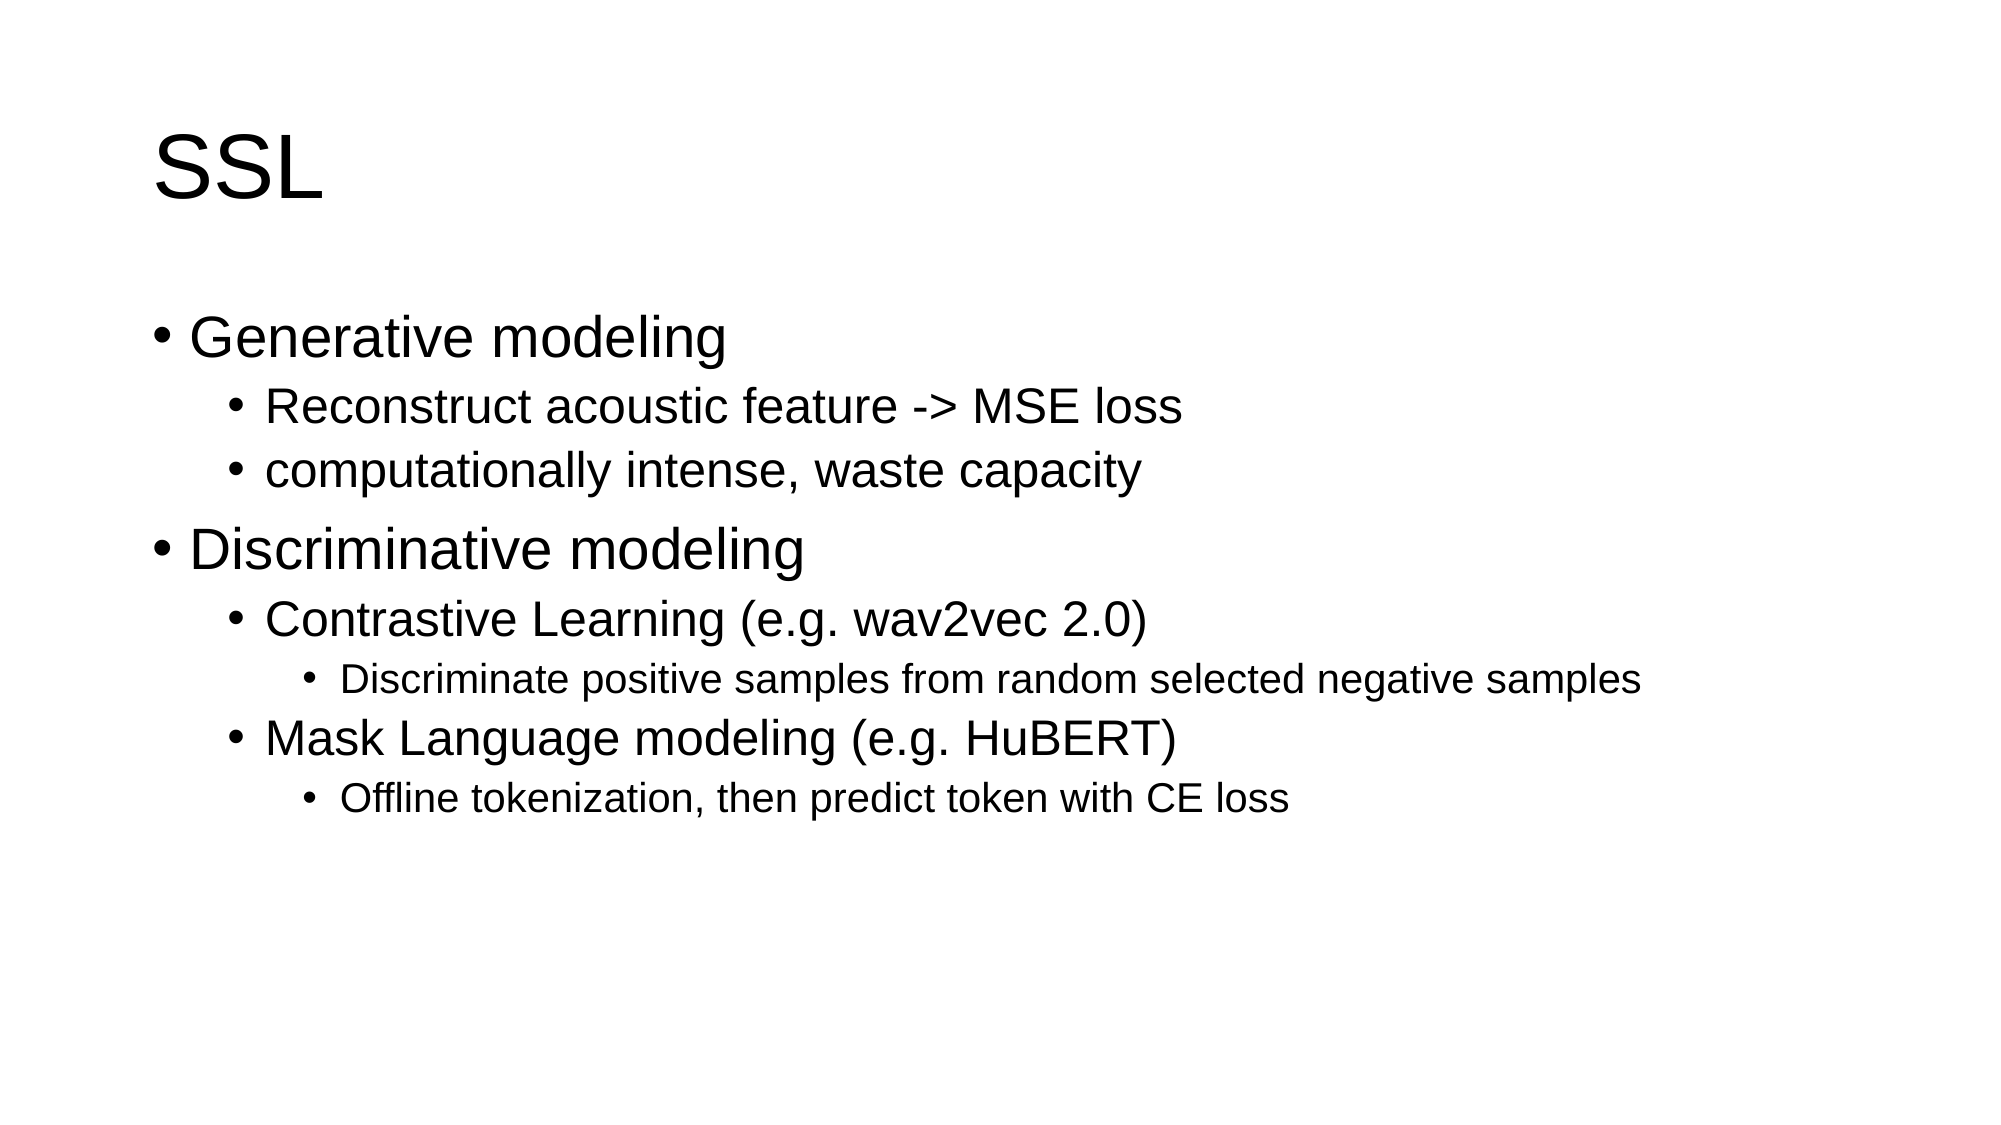

# SSL
Generative modeling
Reconstruct acoustic feature -> MSE loss
computationally intense, waste capacity
Discriminative modeling
Contrastive Learning (e.g. wav2vec 2.0)
Discriminate positive samples from random selected negative samples
Mask Language modeling (e.g. HuBERT)
Offline tokenization, then predict token with CE loss